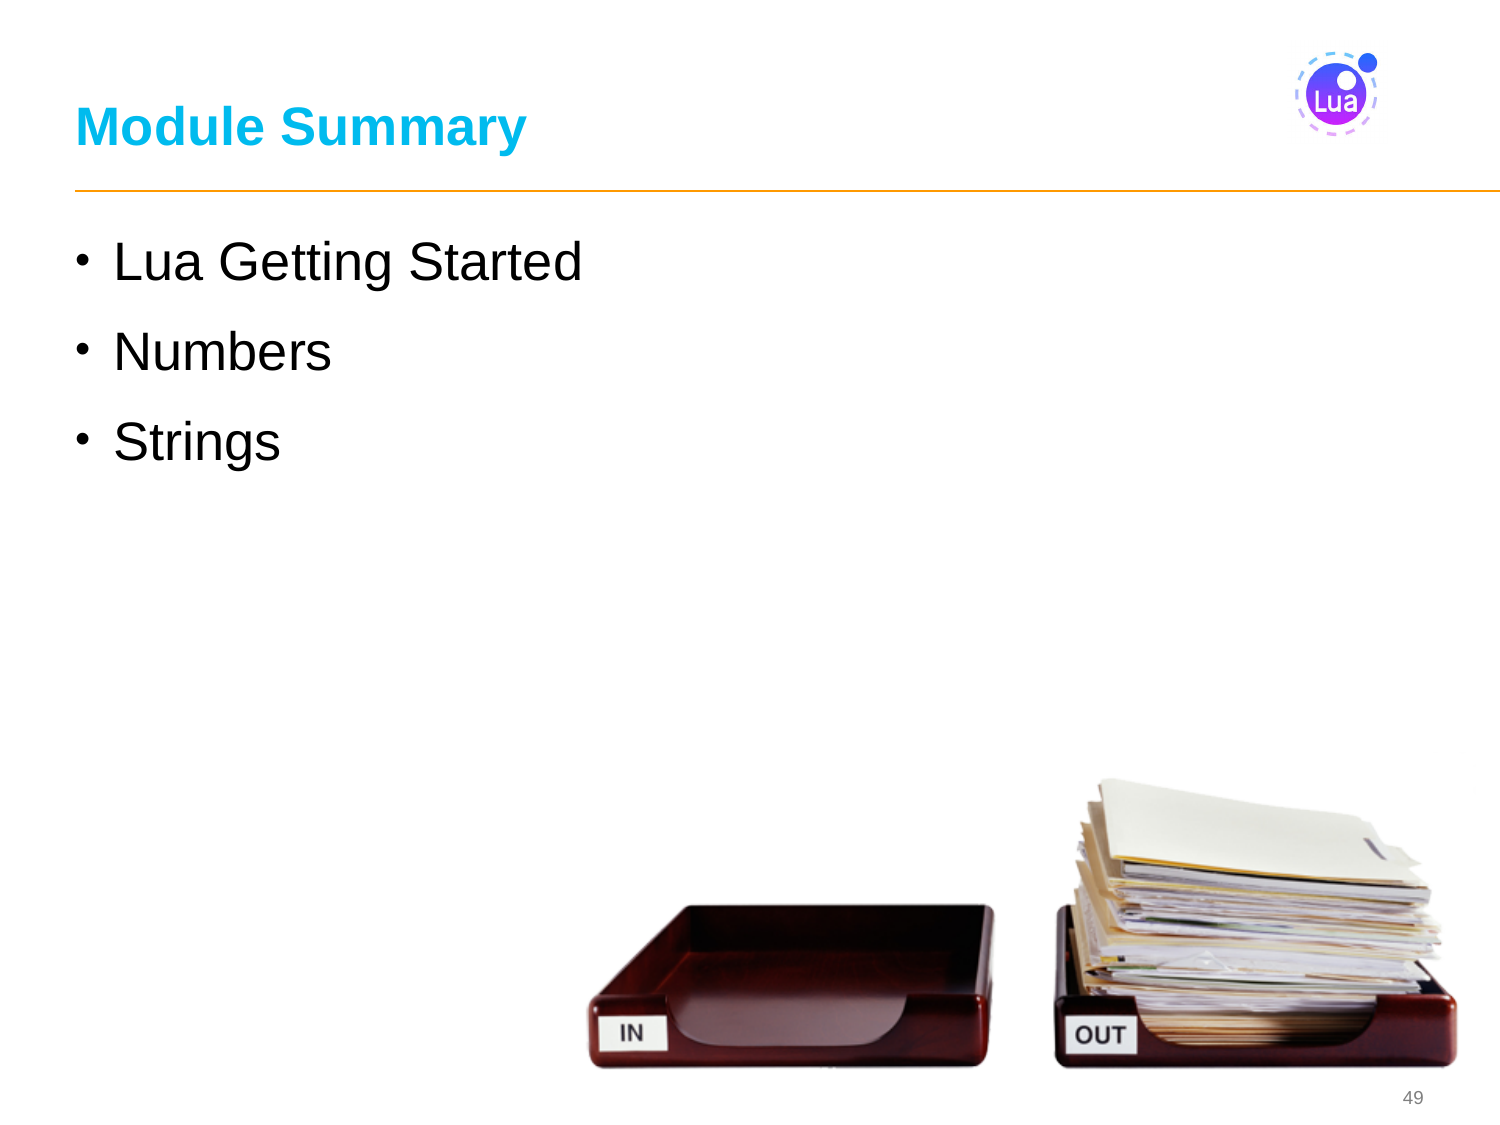

# Module Summary
Lua Getting Started
Numbers
Strings